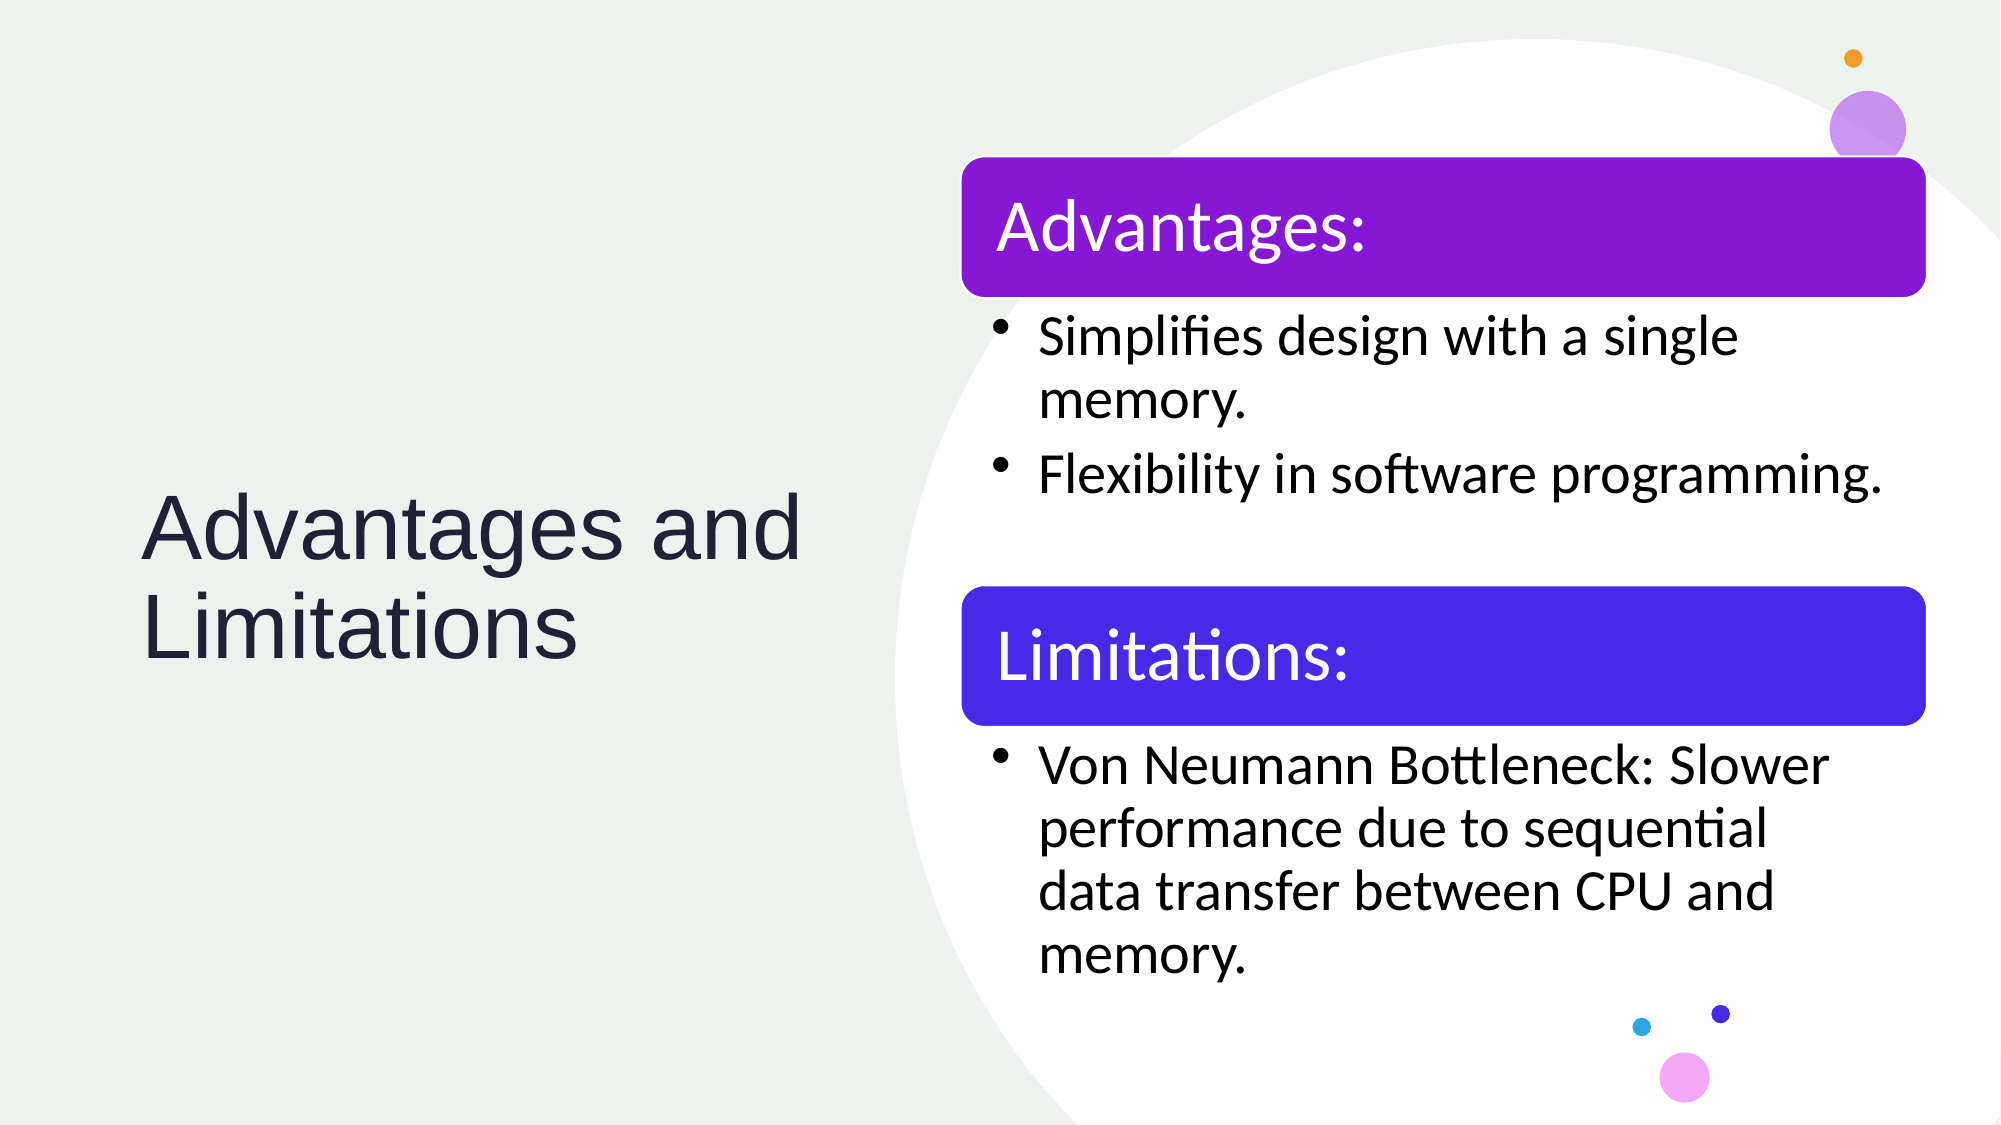

# Advantages and Limitations
Advantages:
Simplifies design with a single memory.
Flexibility in software programming.
Limitations:
Von Neumann Bottleneck: Slower performance due to sequential data transfer between CPU and memory.